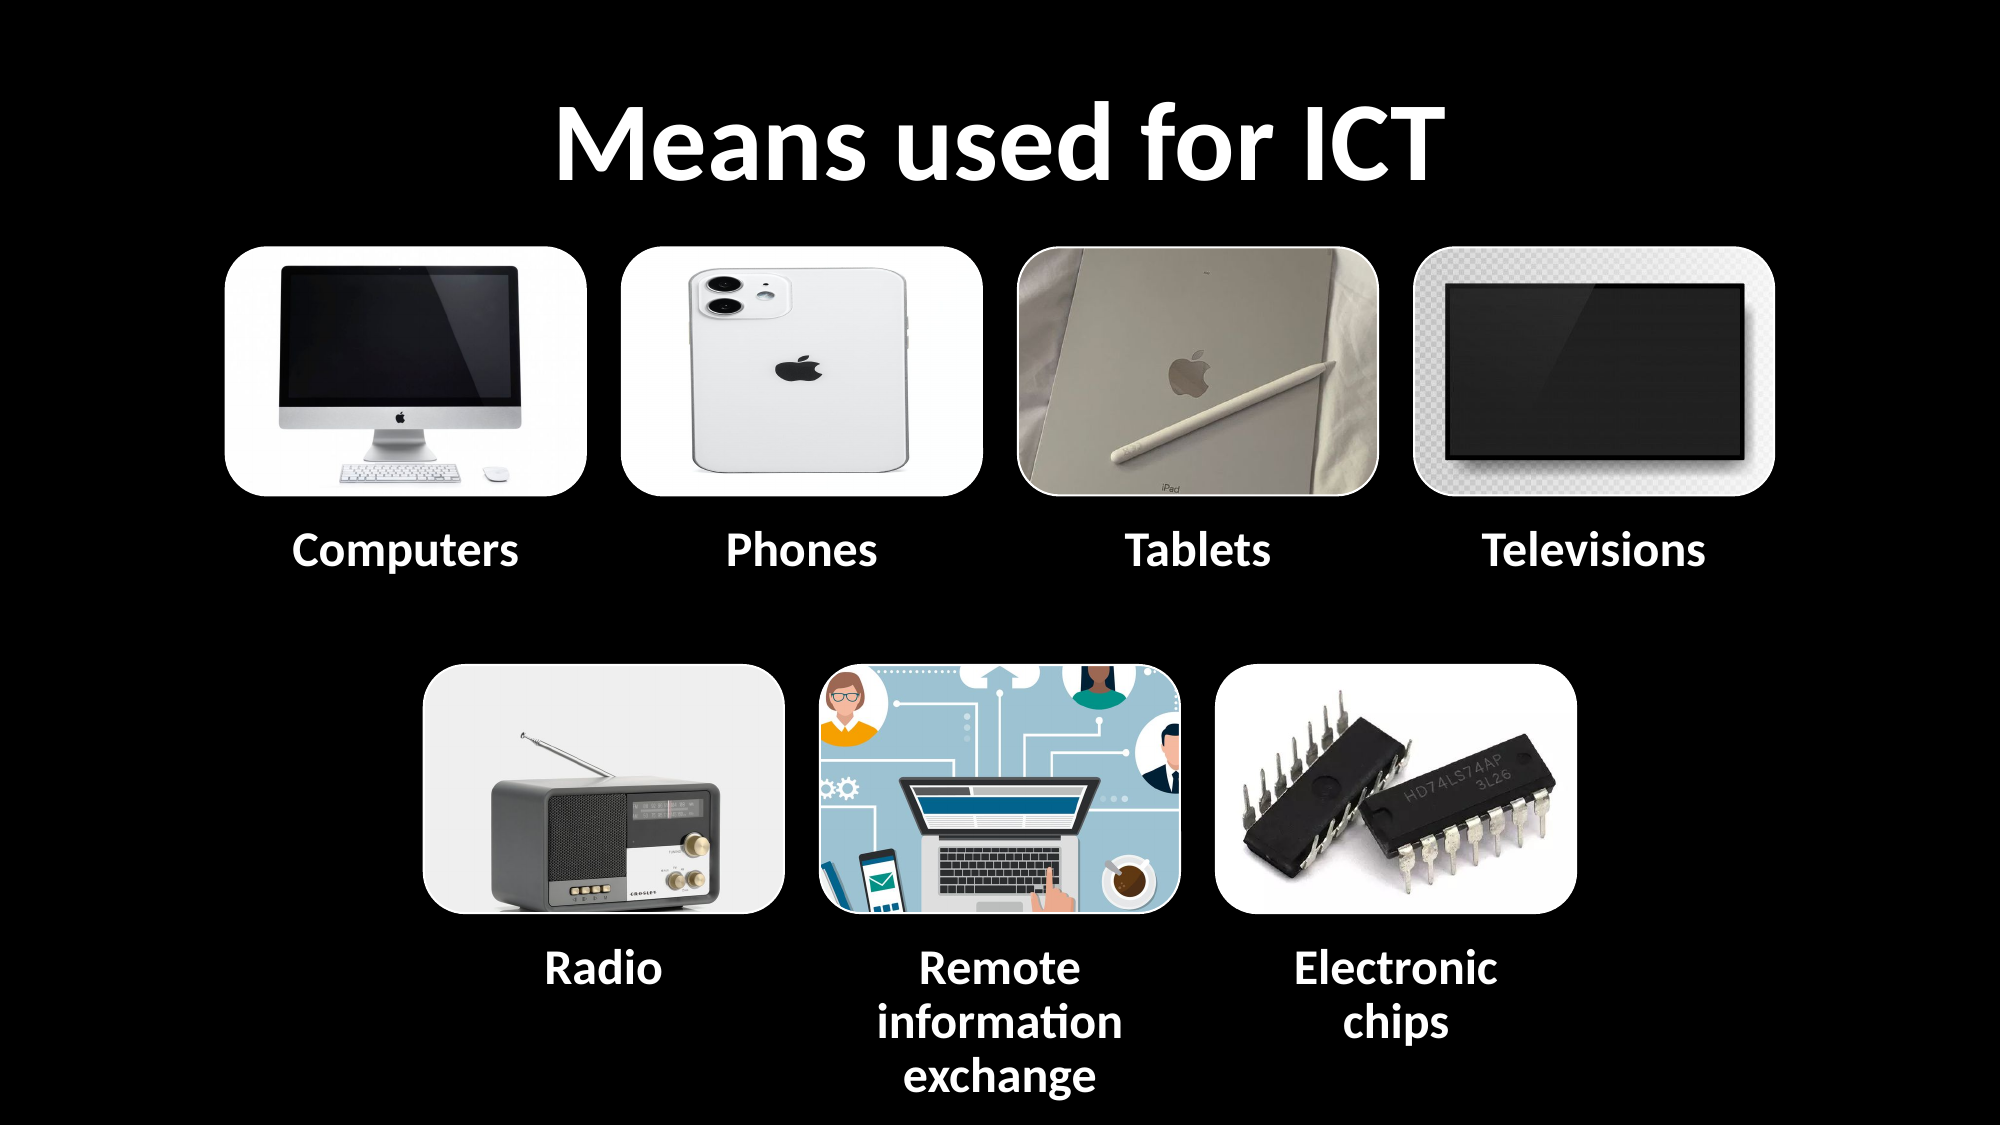

Means used for ICT
Computers
Phones
Tablets
Televisions
Radio
Remote information exchange
Electronic chips